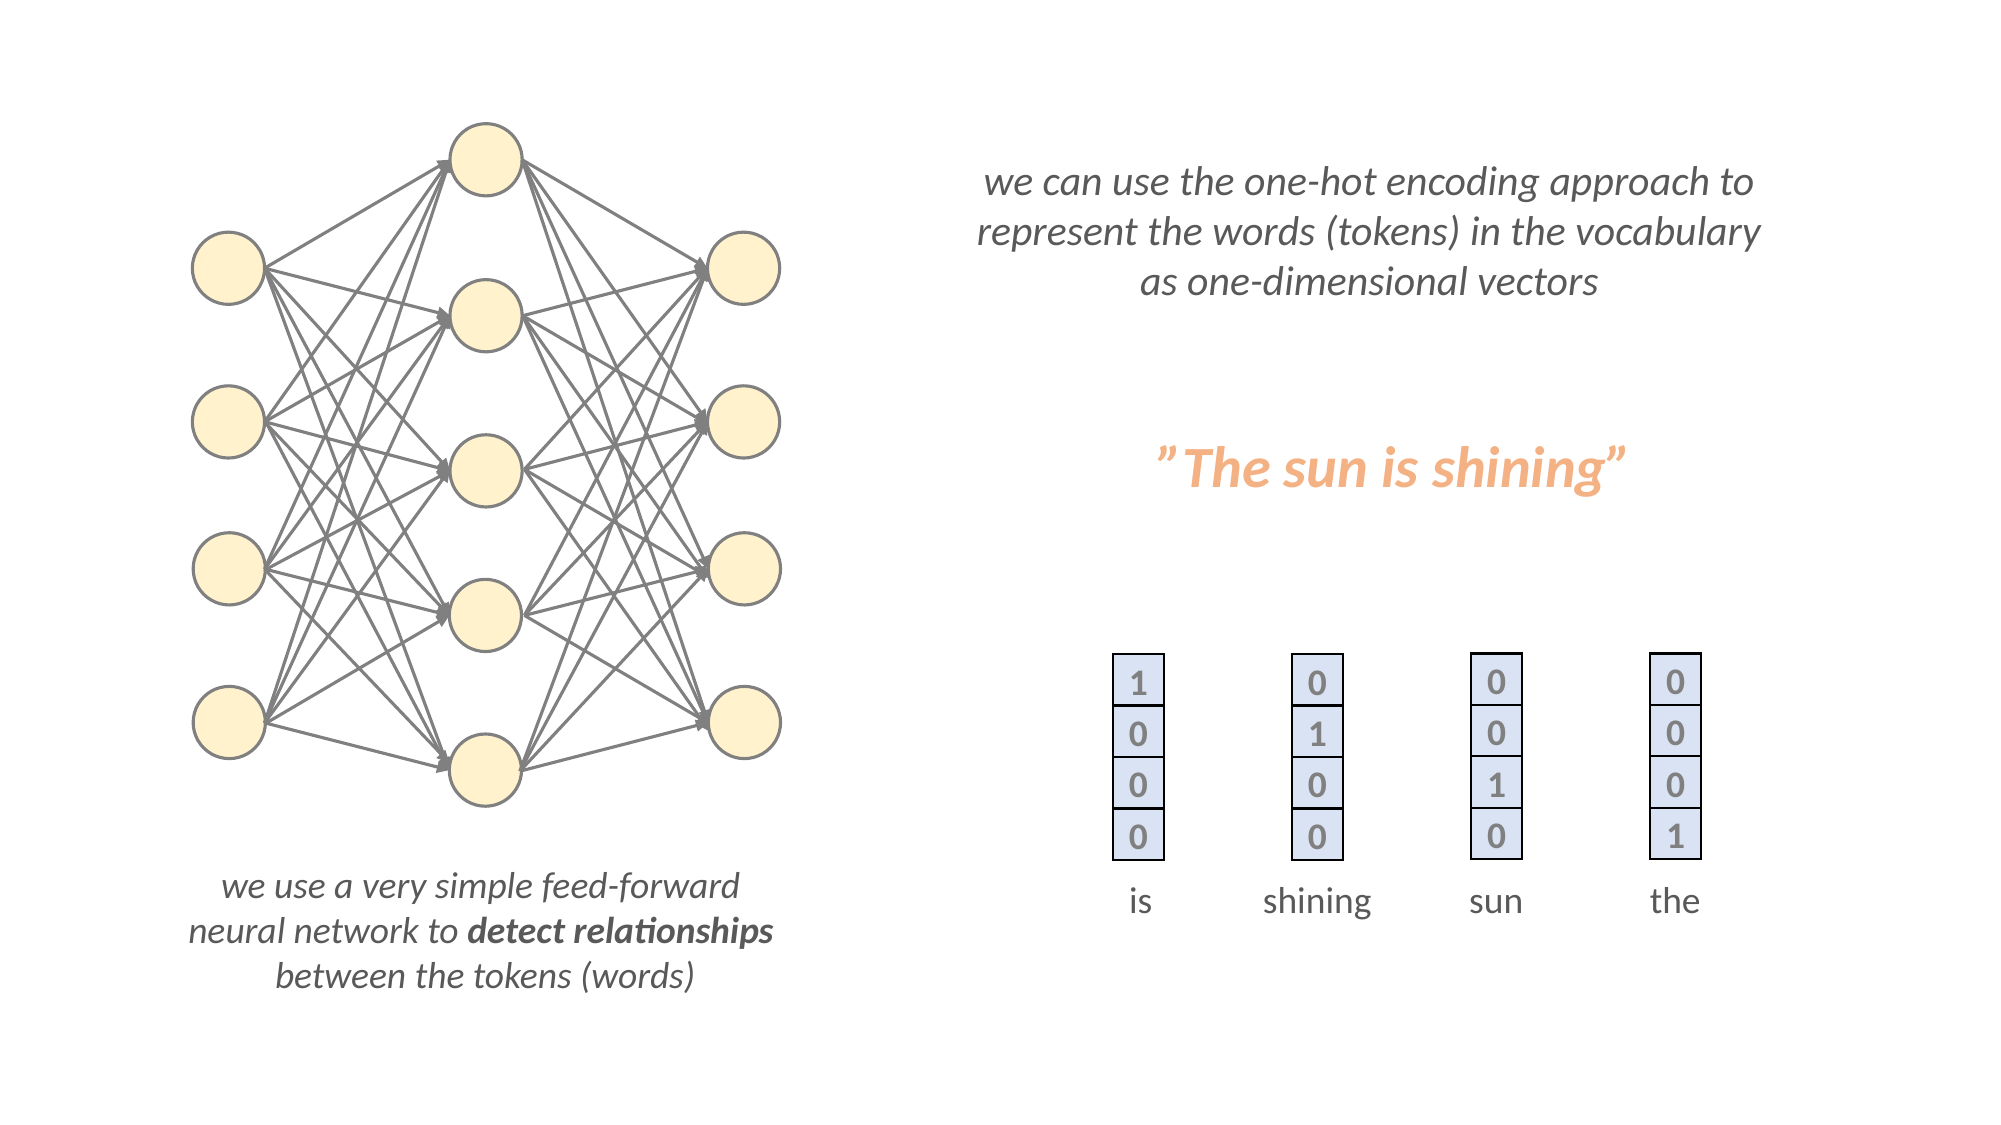

we can use the one-hot encoding approach to
represent the words (tokens) in the vocabulary
as one-dimensional vectors

”The sun is shining”

0
0
1
0

0
0
0
1

1
0
0
0
0
1
0
0
we use a very simple feed-forward
neural network to detect relationships
between the tokens (words)

is
shining
sun
the